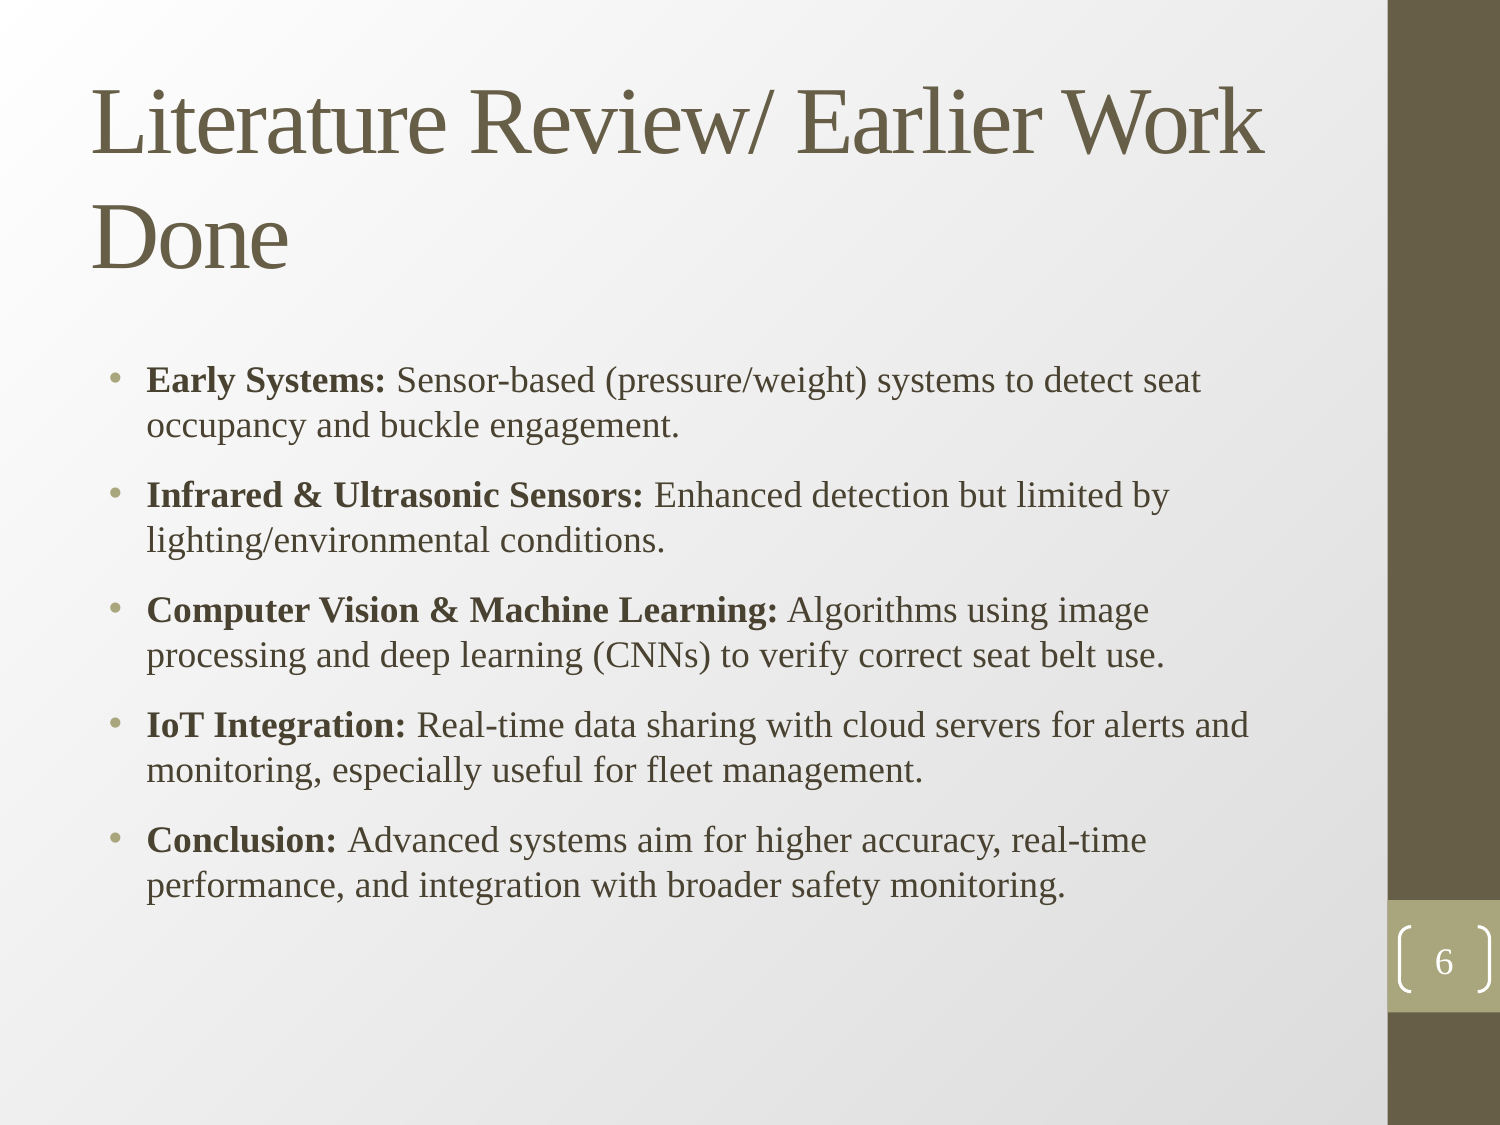

# Literature Review/ Earlier Work Done

Early Systems: Sensor-based (pressure/weight) systems to detect seat occupancy and buckle engagement.
Infrared & Ultrasonic Sensors: Enhanced detection but limited by lighting/environmental conditions.
Computer Vision & Machine Learning: Algorithms using image processing and deep learning (CNNs) to verify correct seat belt use.
IoT Integration: Real-time data sharing with cloud servers for alerts and monitoring, especially useful for fleet management.
Conclusion: Advanced systems aim for higher accuracy, real-time performance, and integration with broader safety monitoring.

6